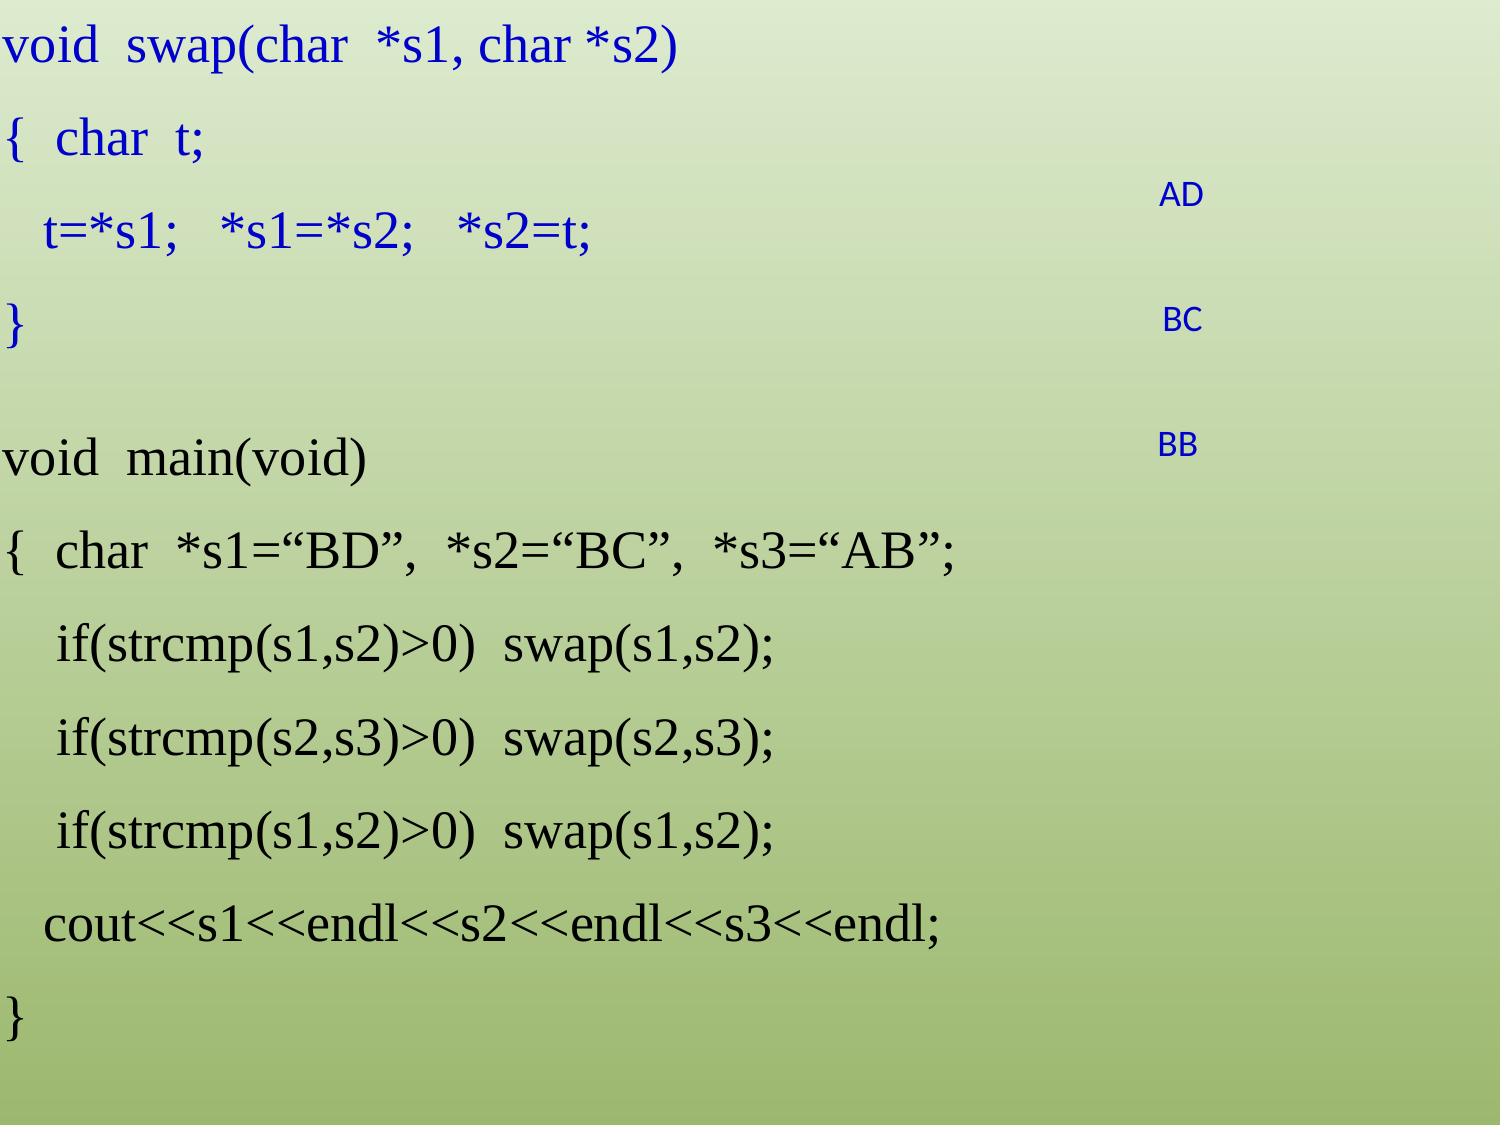

void  swap(char  *s1, char *s2)
{  char  t;
   t=*s1;   *s1=*s2;   *s2=t;
}
 AD
BC
 BB
void  main(void)
{  char  *s1=“BD”,  *s2=“BC”,  *s3=“AB”;
    if(strcmp(s1,s2)>0)  swap(s1,s2);
    if(strcmp(s2,s3)>0)  swap(s2,s3);
    if(strcmp(s1,s2)>0)  swap(s1,s2);
   cout<<s1<<endl<<s2<<endl<<s3<<endl;
}
488